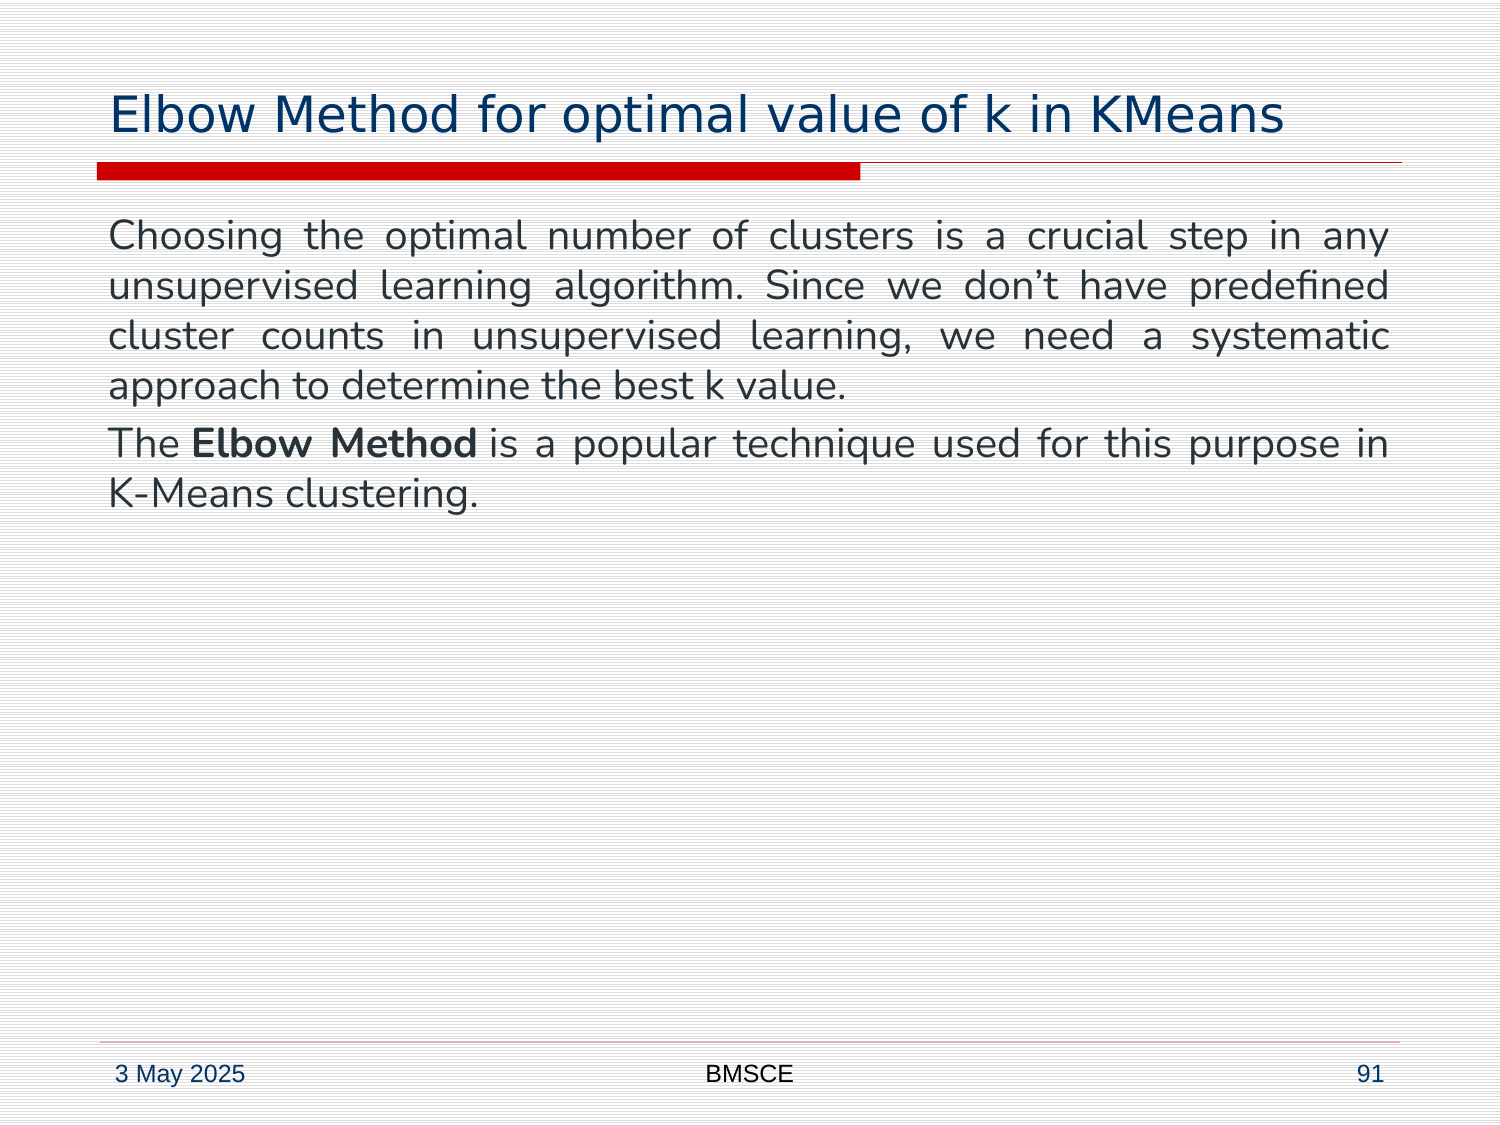

# Elbow Method for optimal value of k in KMeans
Choosing the optimal number of clusters is a crucial step in any unsupervised learning algorithm. Since we don’t have predefined cluster counts in unsupervised learning, we need a systematic approach to determine the best k value.
The Elbow Method is a popular technique used for this purpose in K-Means clustering.

BMSCE
91
3 May 2025